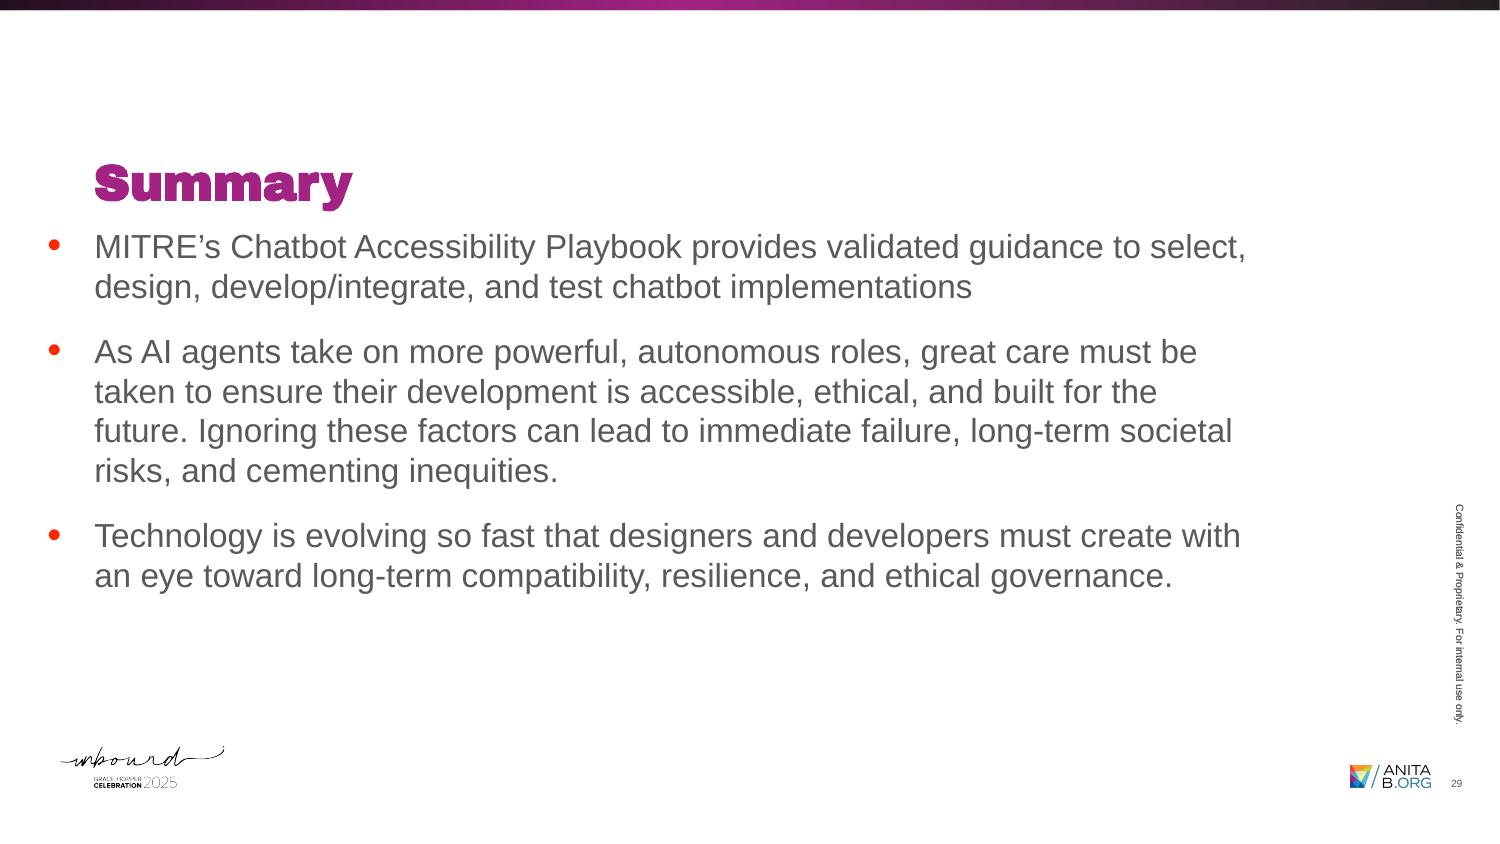

Summary
MITRE’s Chatbot Accessibility Playbook provides validated guidance to select, design, develop/integrate, and test chatbot implementations
As AI agents take on more powerful, autonomous roles, great care must be taken to ensure their development is accessible, ethical, and built for the future. Ignoring these factors can lead to immediate failure, long-term societal risks, and cementing inequities.
Technology is evolving so fast that designers and developers must create with an eye toward long-term compatibility, resilience, and ethical governance.
29